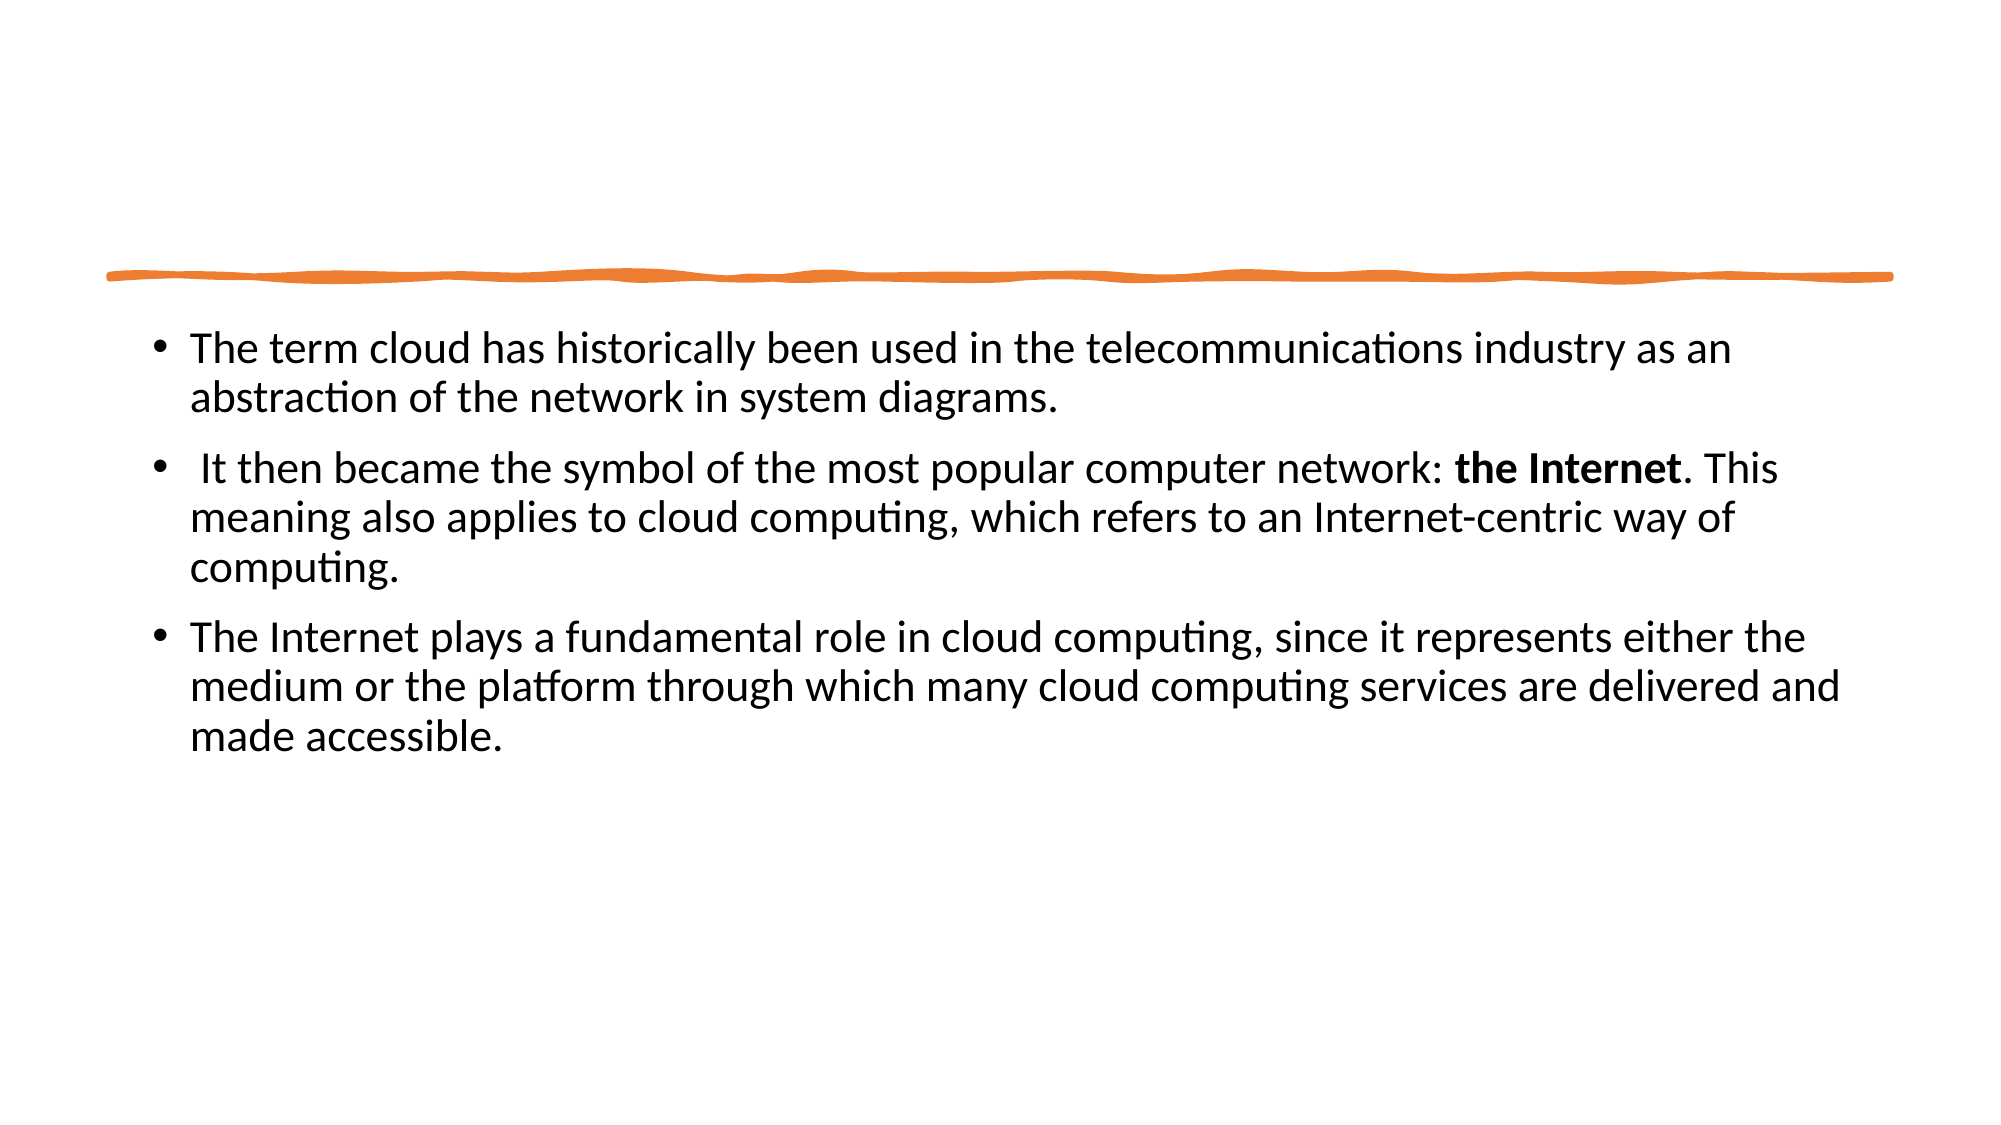

#

The term cloud has historically been used in the telecommunications industry as an abstraction of the network in system diagrams.
 It then became the symbol of the most popular computer network: the Internet. This meaning also applies to cloud computing, which refers to an Internet-centric way of computing.
The Internet plays a fundamental role in cloud computing, since it represents either the medium or the platform through which many cloud computing services are delivered and made accessible.
12